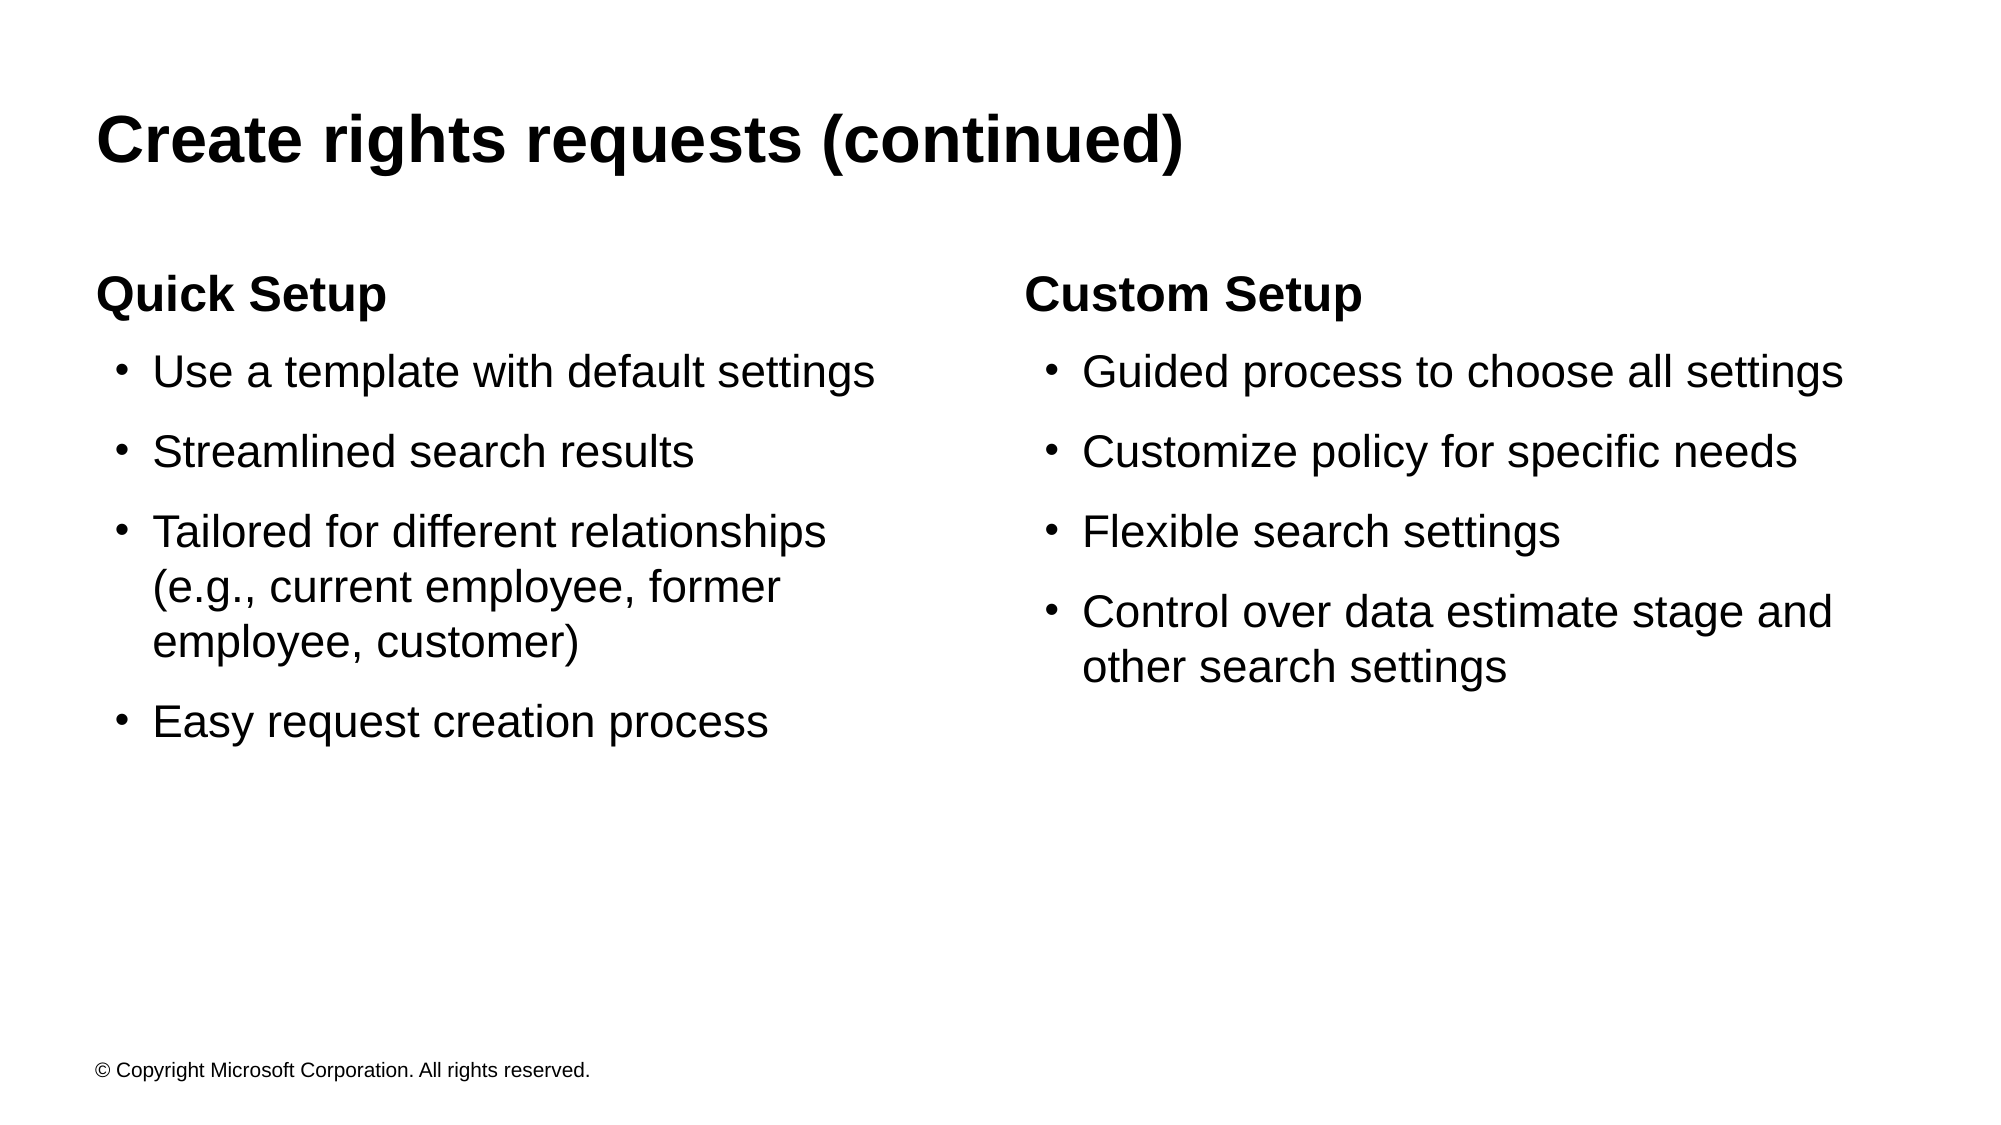

# Create rights requests (continued)
Quick Setup
Custom Setup
Use a template with default settings
Streamlined search results
Tailored for different relationships (e.g., current employee, former employee, customer)
Easy request creation process
Guided process to choose all settings
Customize policy for specific needs
Flexible search settings
Control over data estimate stage and other search settings